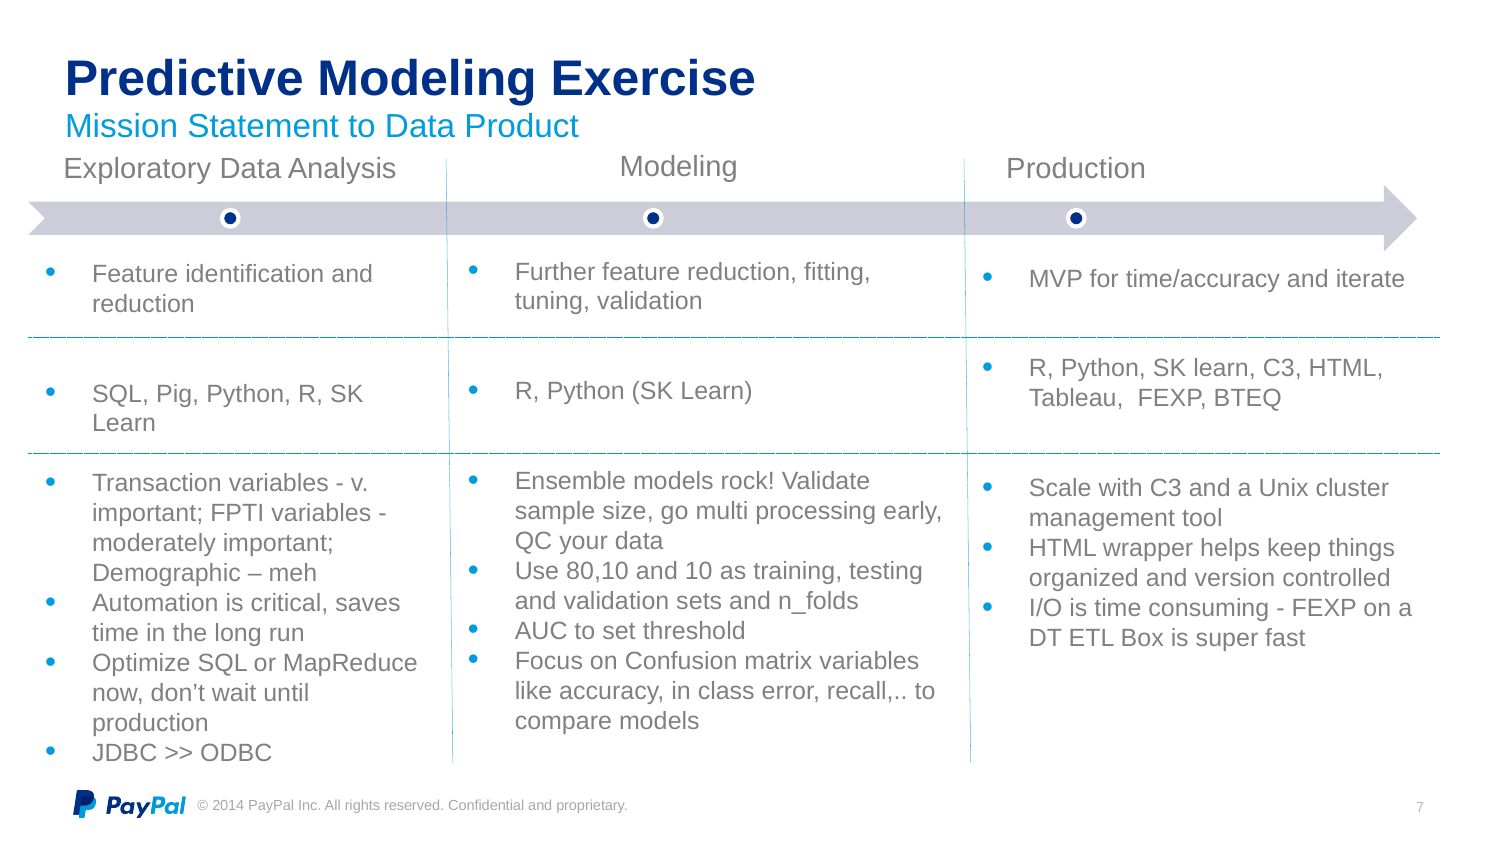

# Predictive Modeling Exercise
Mission Statement to Data Product
Exploratory Data Analysis
Modeling
Production
Further feature reduction, fitting, tuning, validation

R, Python (SK Learn)

Ensemble models rock! Validate sample size, go multi processing early, QC your data
Use 80,10 and 10 as training, testing and validation sets and n_folds
AUC to set threshold
Focus on Confusion matrix variables like accuracy, in class error, recall,.. to compare models

Feature identification and reduction

SQL, Pig, Python, R, SK Learn

Transaction variables - v. important; FPTI variables - moderately important; Demographic – meh
Automation is critical, saves time in the long run
Optimize SQL or MapReduce now, don’t wait until production
JDBC >> ODBC
MVP for time/accuracy and iterate

R, Python, SK learn, C3, HTML, Tableau,  FEXP, BTEQ

Scale with C3 and a Unix cluster management tool
HTML wrapper helps keep things organized and version controlled
I/O is time consuming - FEXP on a DT ETL Box is super fast

7